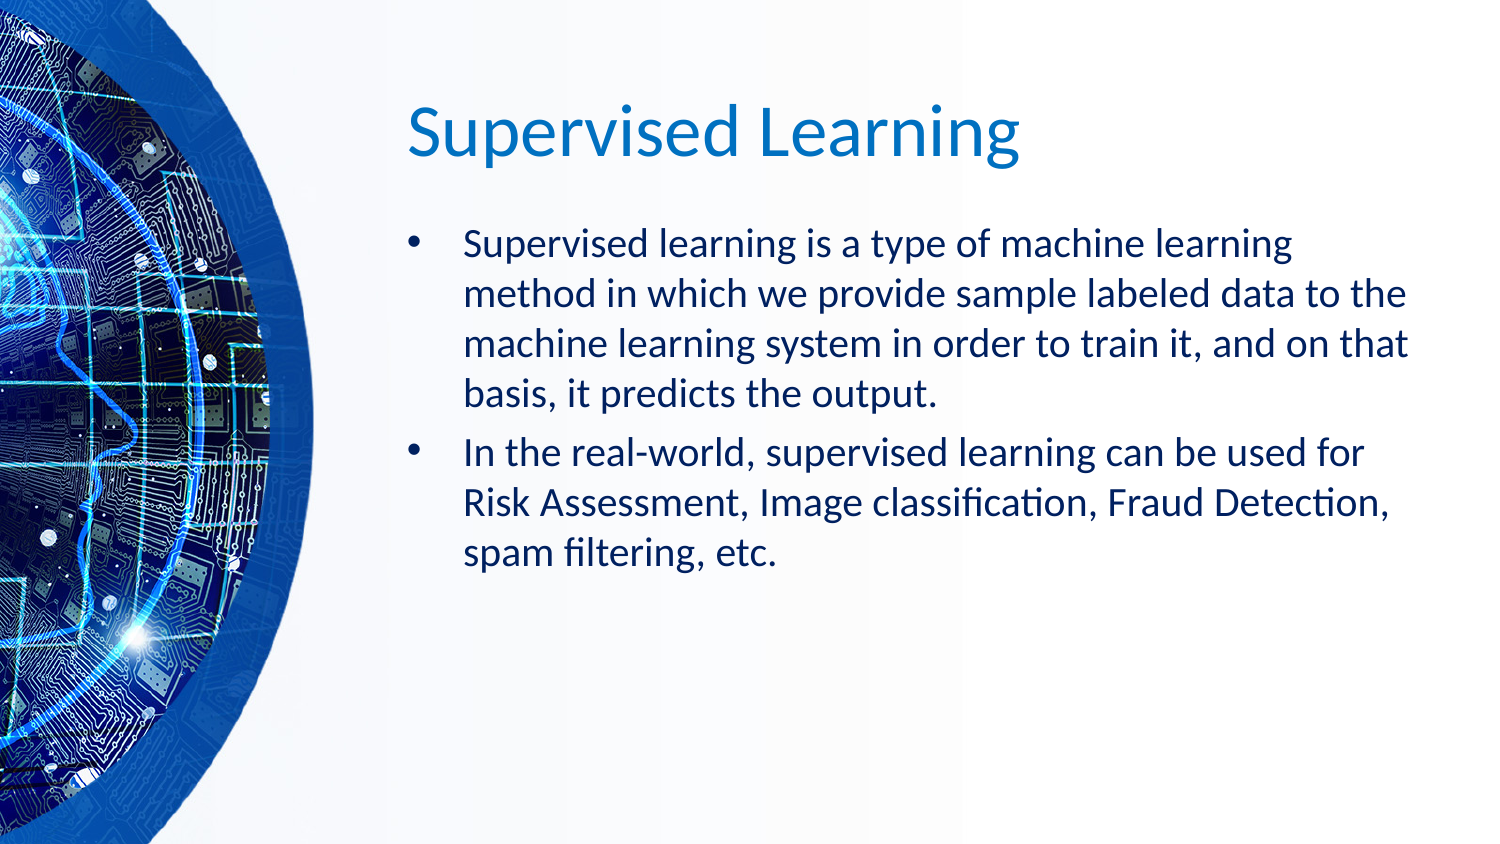

# Supervised Learning
Supervised learning is a type of machine learning method in which we provide sample labeled data to the machine learning system in order to train it, and on that basis, it predicts the output.
In the real-world, supervised learning can be used for Risk Assessment, Image classification, Fraud Detection, spam filtering, etc.